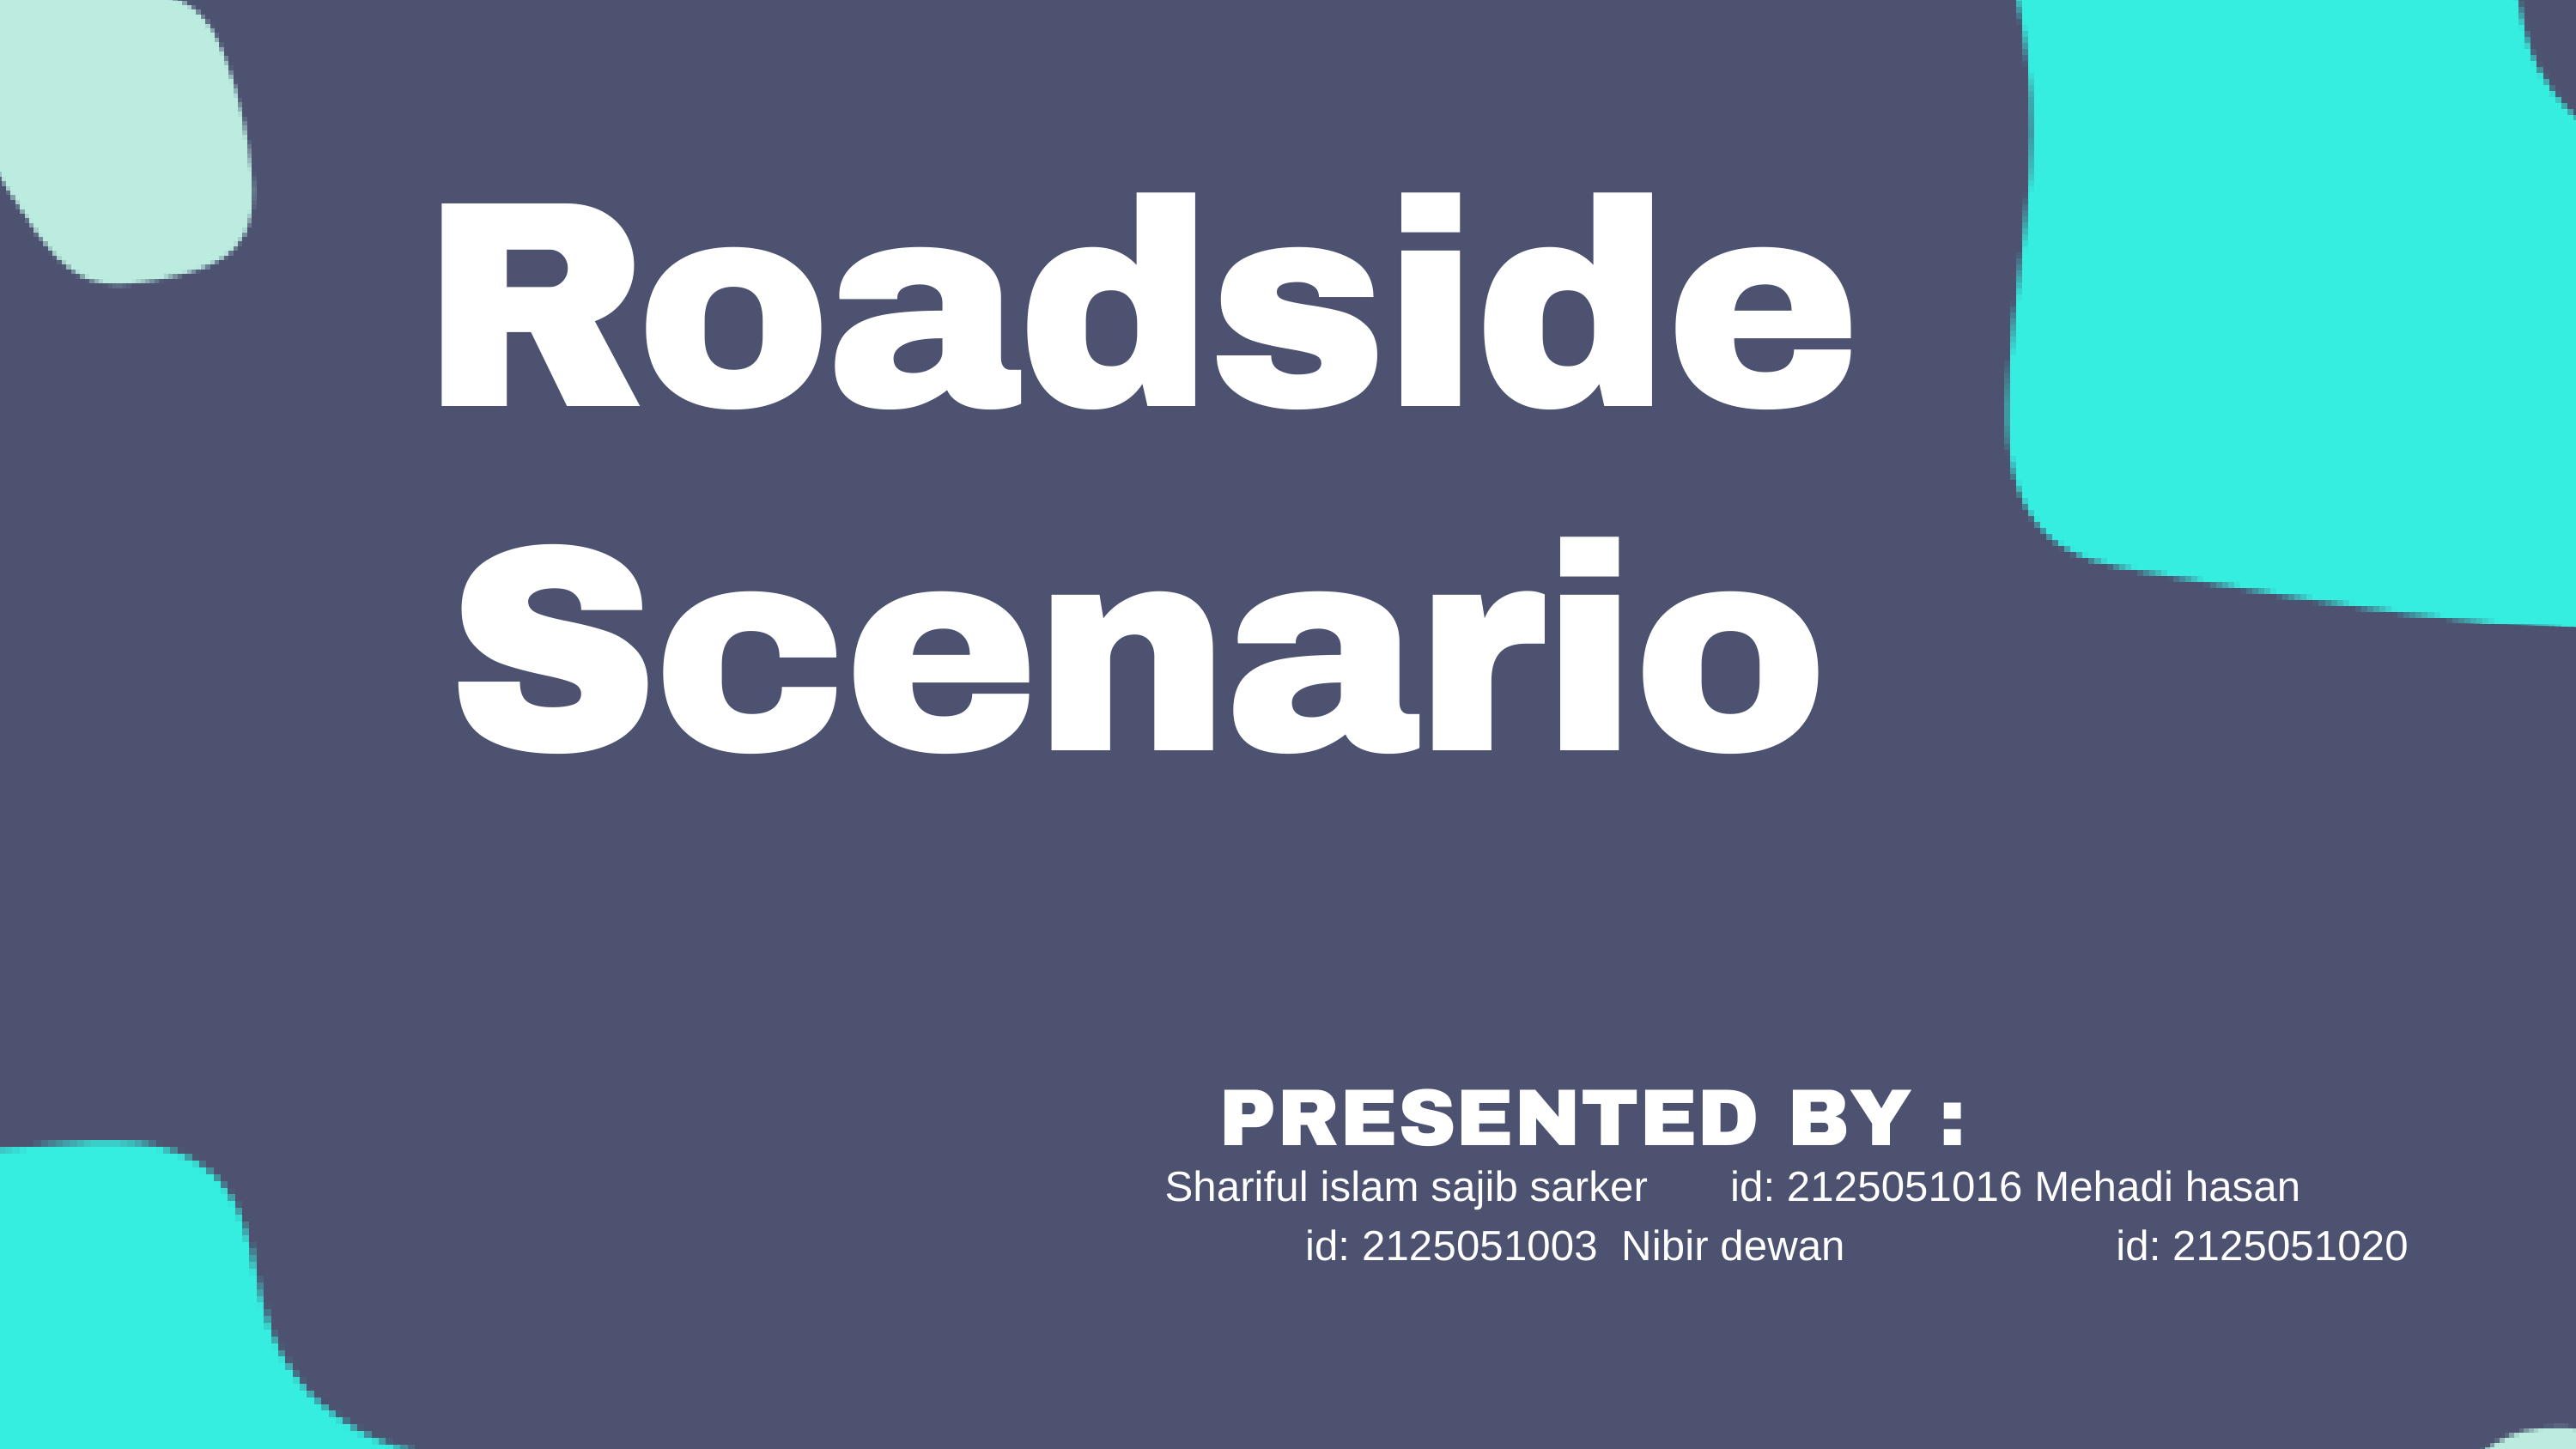

Roadside Scenario

PRESENTED BY :
Shariful islam sajib sarker       id: 2125051016 Mehadi hasan                      id: 2125051003  Nibir dewan                       id: 2125051020